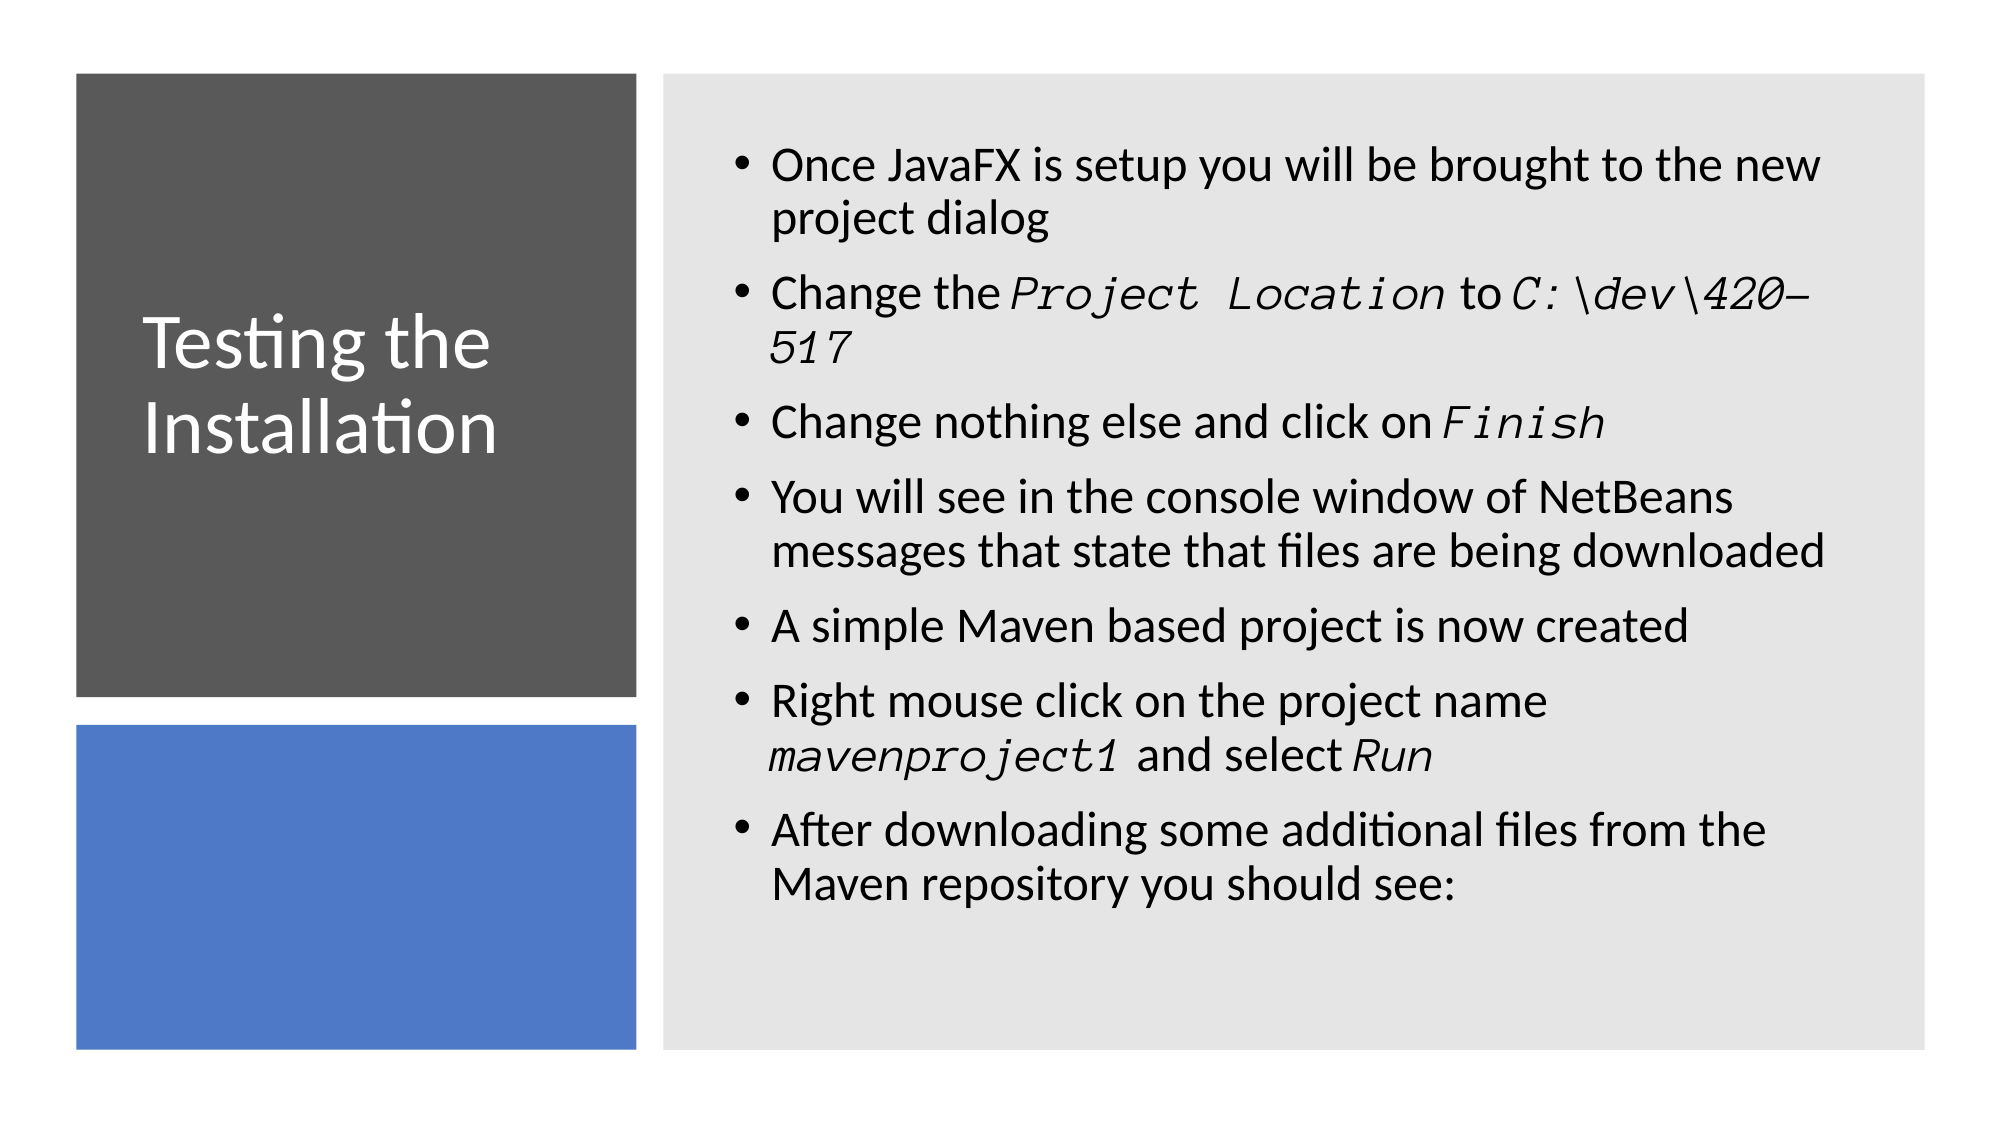

Once JavaFX is setup you will be brought to the new project dialog
Change the Project Location to C:\dev\420-517
Change nothing else and click on Finish
You will see in the console window of NetBeans messages that state that files are being downloaded
A simple Maven based project is now created
Right mouse click on the project name mavenproject1 and select Run
After downloading some additional files from the Maven repository you should see:

# Testing the Installation